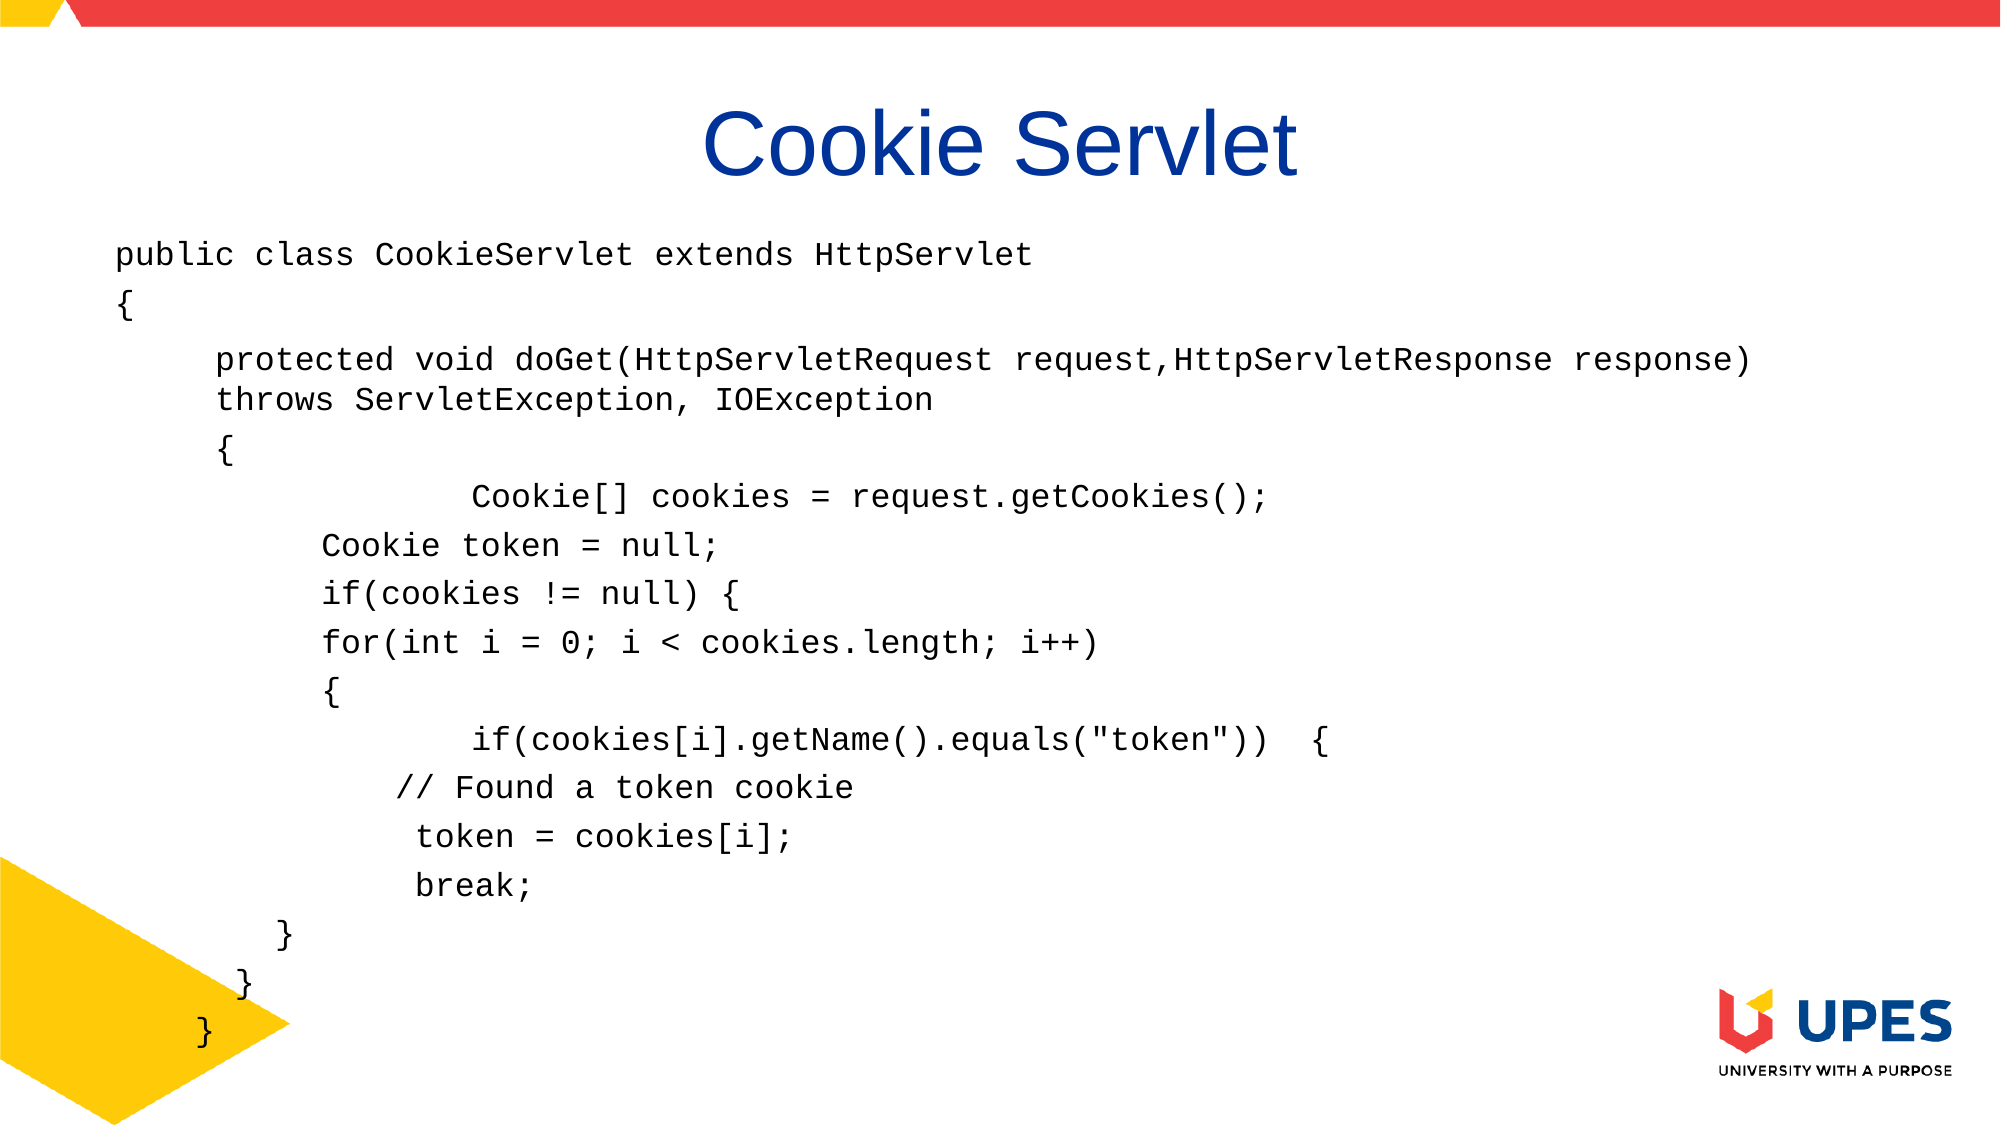

# Cookie Servlet
public class CookieServlet extends HttpServlet
{
     protected void doGet(HttpServletRequest request,HttpServletResponse response)  throws ServletException, IOException
     {
			Cookie[] cookies = request.getCookies();
    	Cookie token = null;
    	if(cookies != null) {
      	for(int i = 0; i < cookies.length; i++)
     	{
       		if(cookies[i].getName().equals("token"))  {
              // Found a token cookie
               token = cookies[i];
               break;
        }
      }
    }